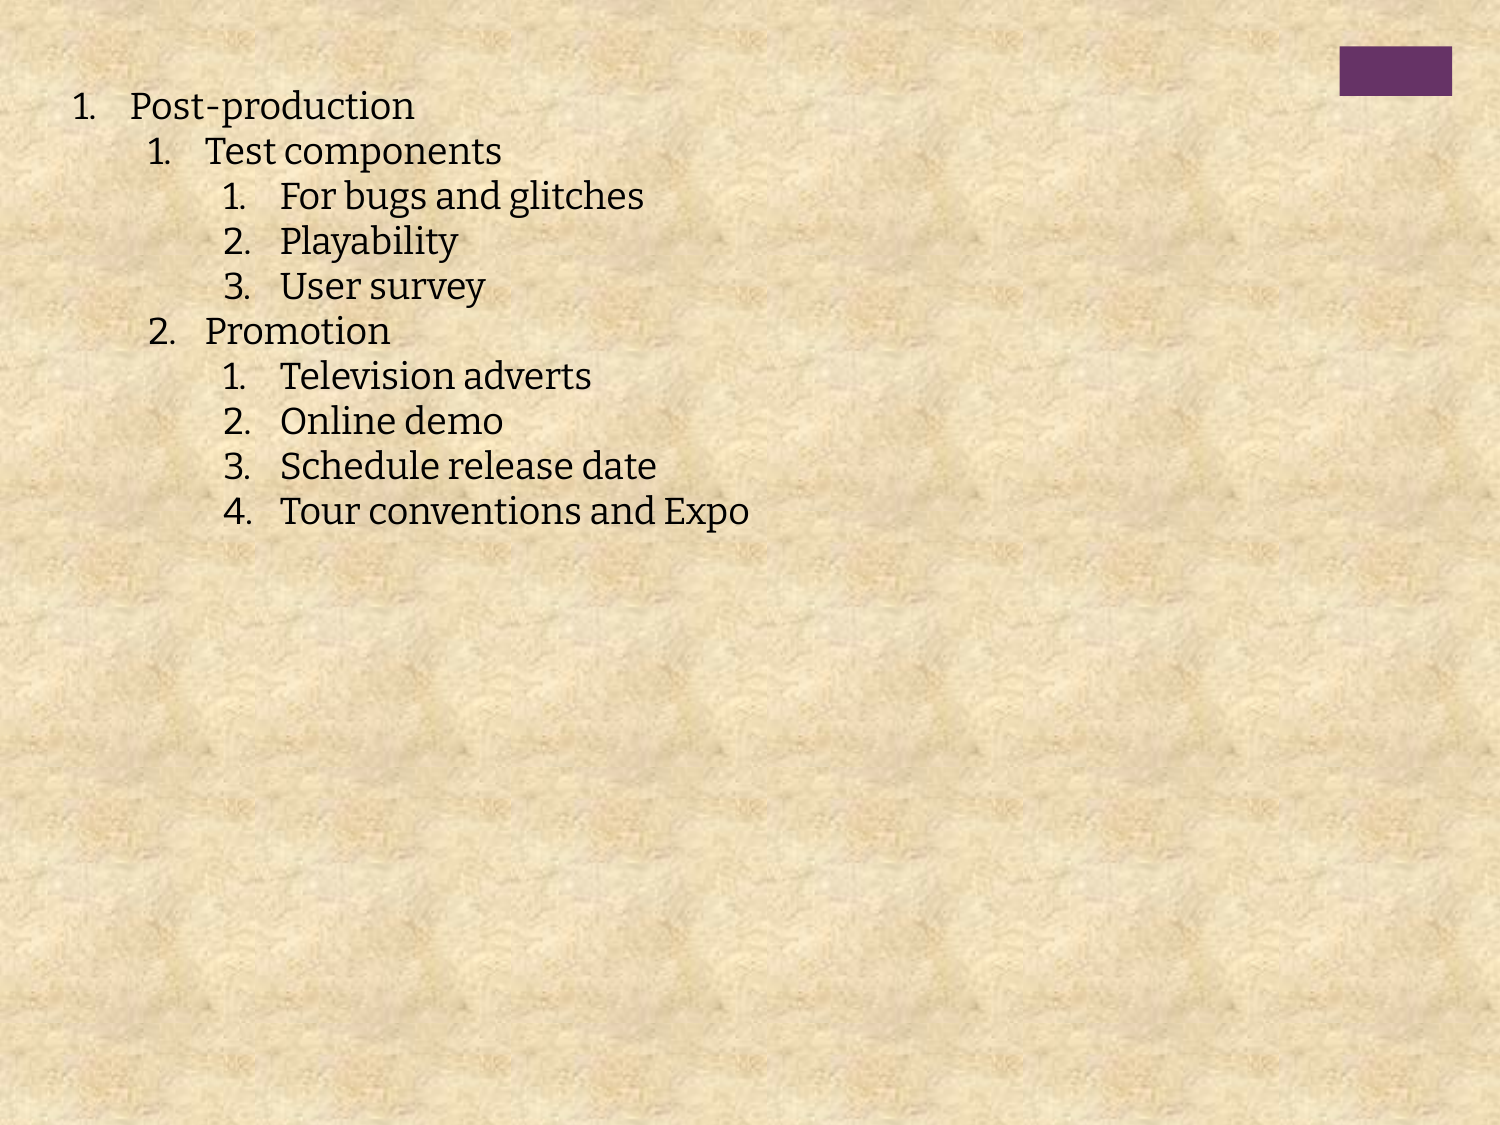

Post-production
Test components
For bugs and glitches
Playability
User survey
Promotion
Television adverts
Online demo
Schedule release date
Tour conventions and Expo